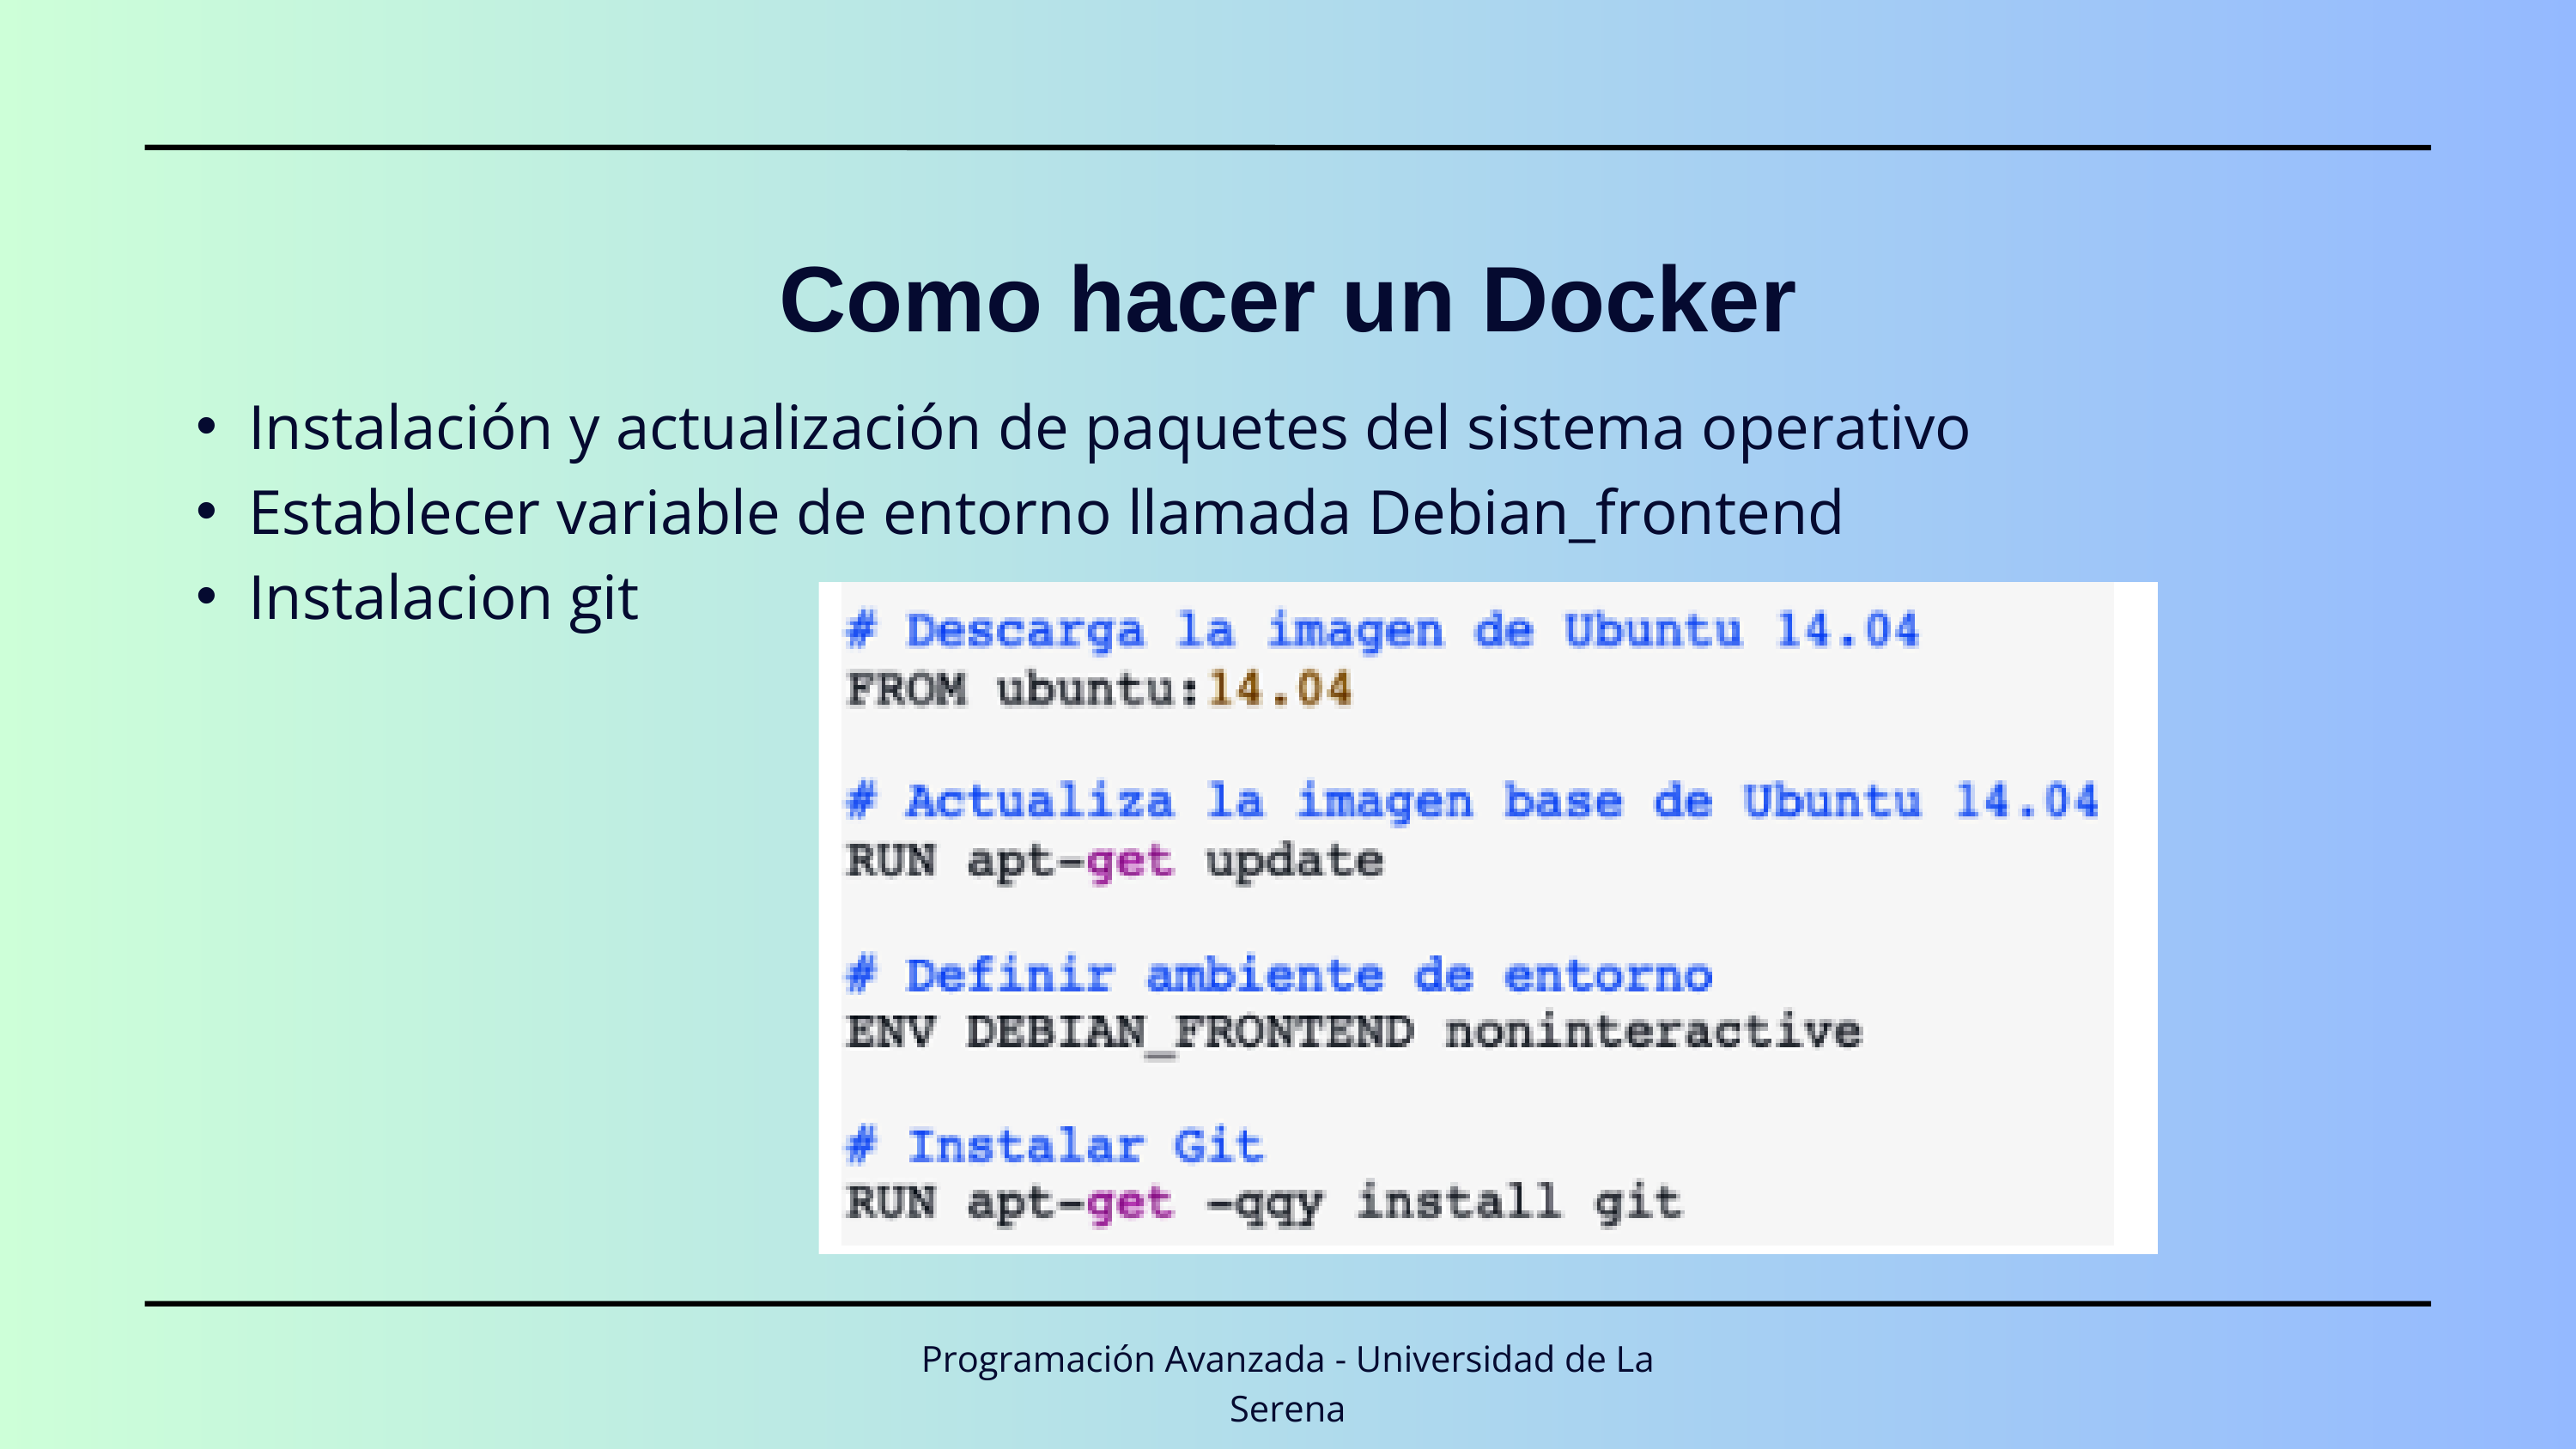

Como hacer un Docker
Instalación y actualización de paquetes del sistema operativo
Establecer variable de entorno llamada Debian_frontend
Instalacion git

Programación Avanzada - Universidad de La Serena